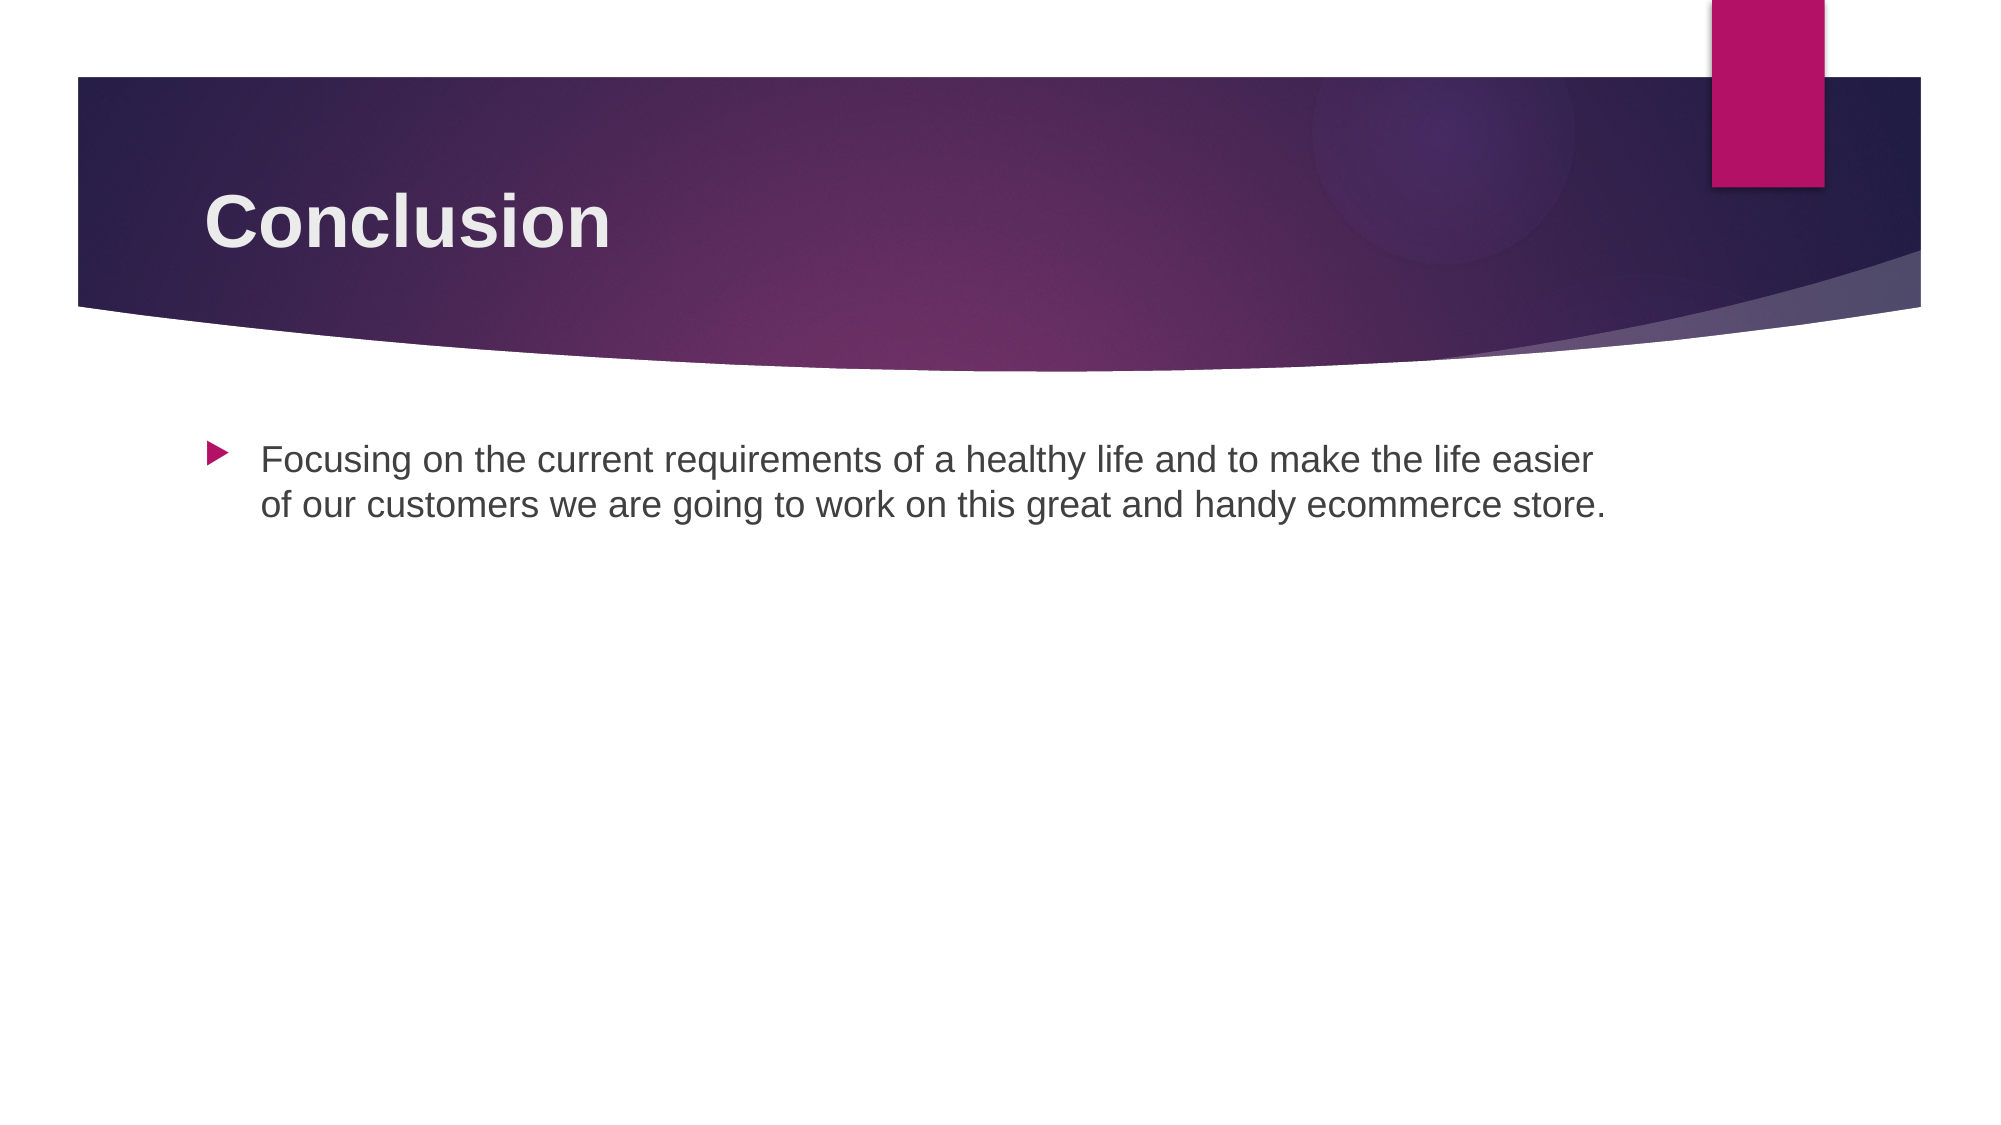

# Conclusion
Focusing on the current requirements of a healthy life and to make the life easier of our customers we are going to work on this great and handy ecommerce store.